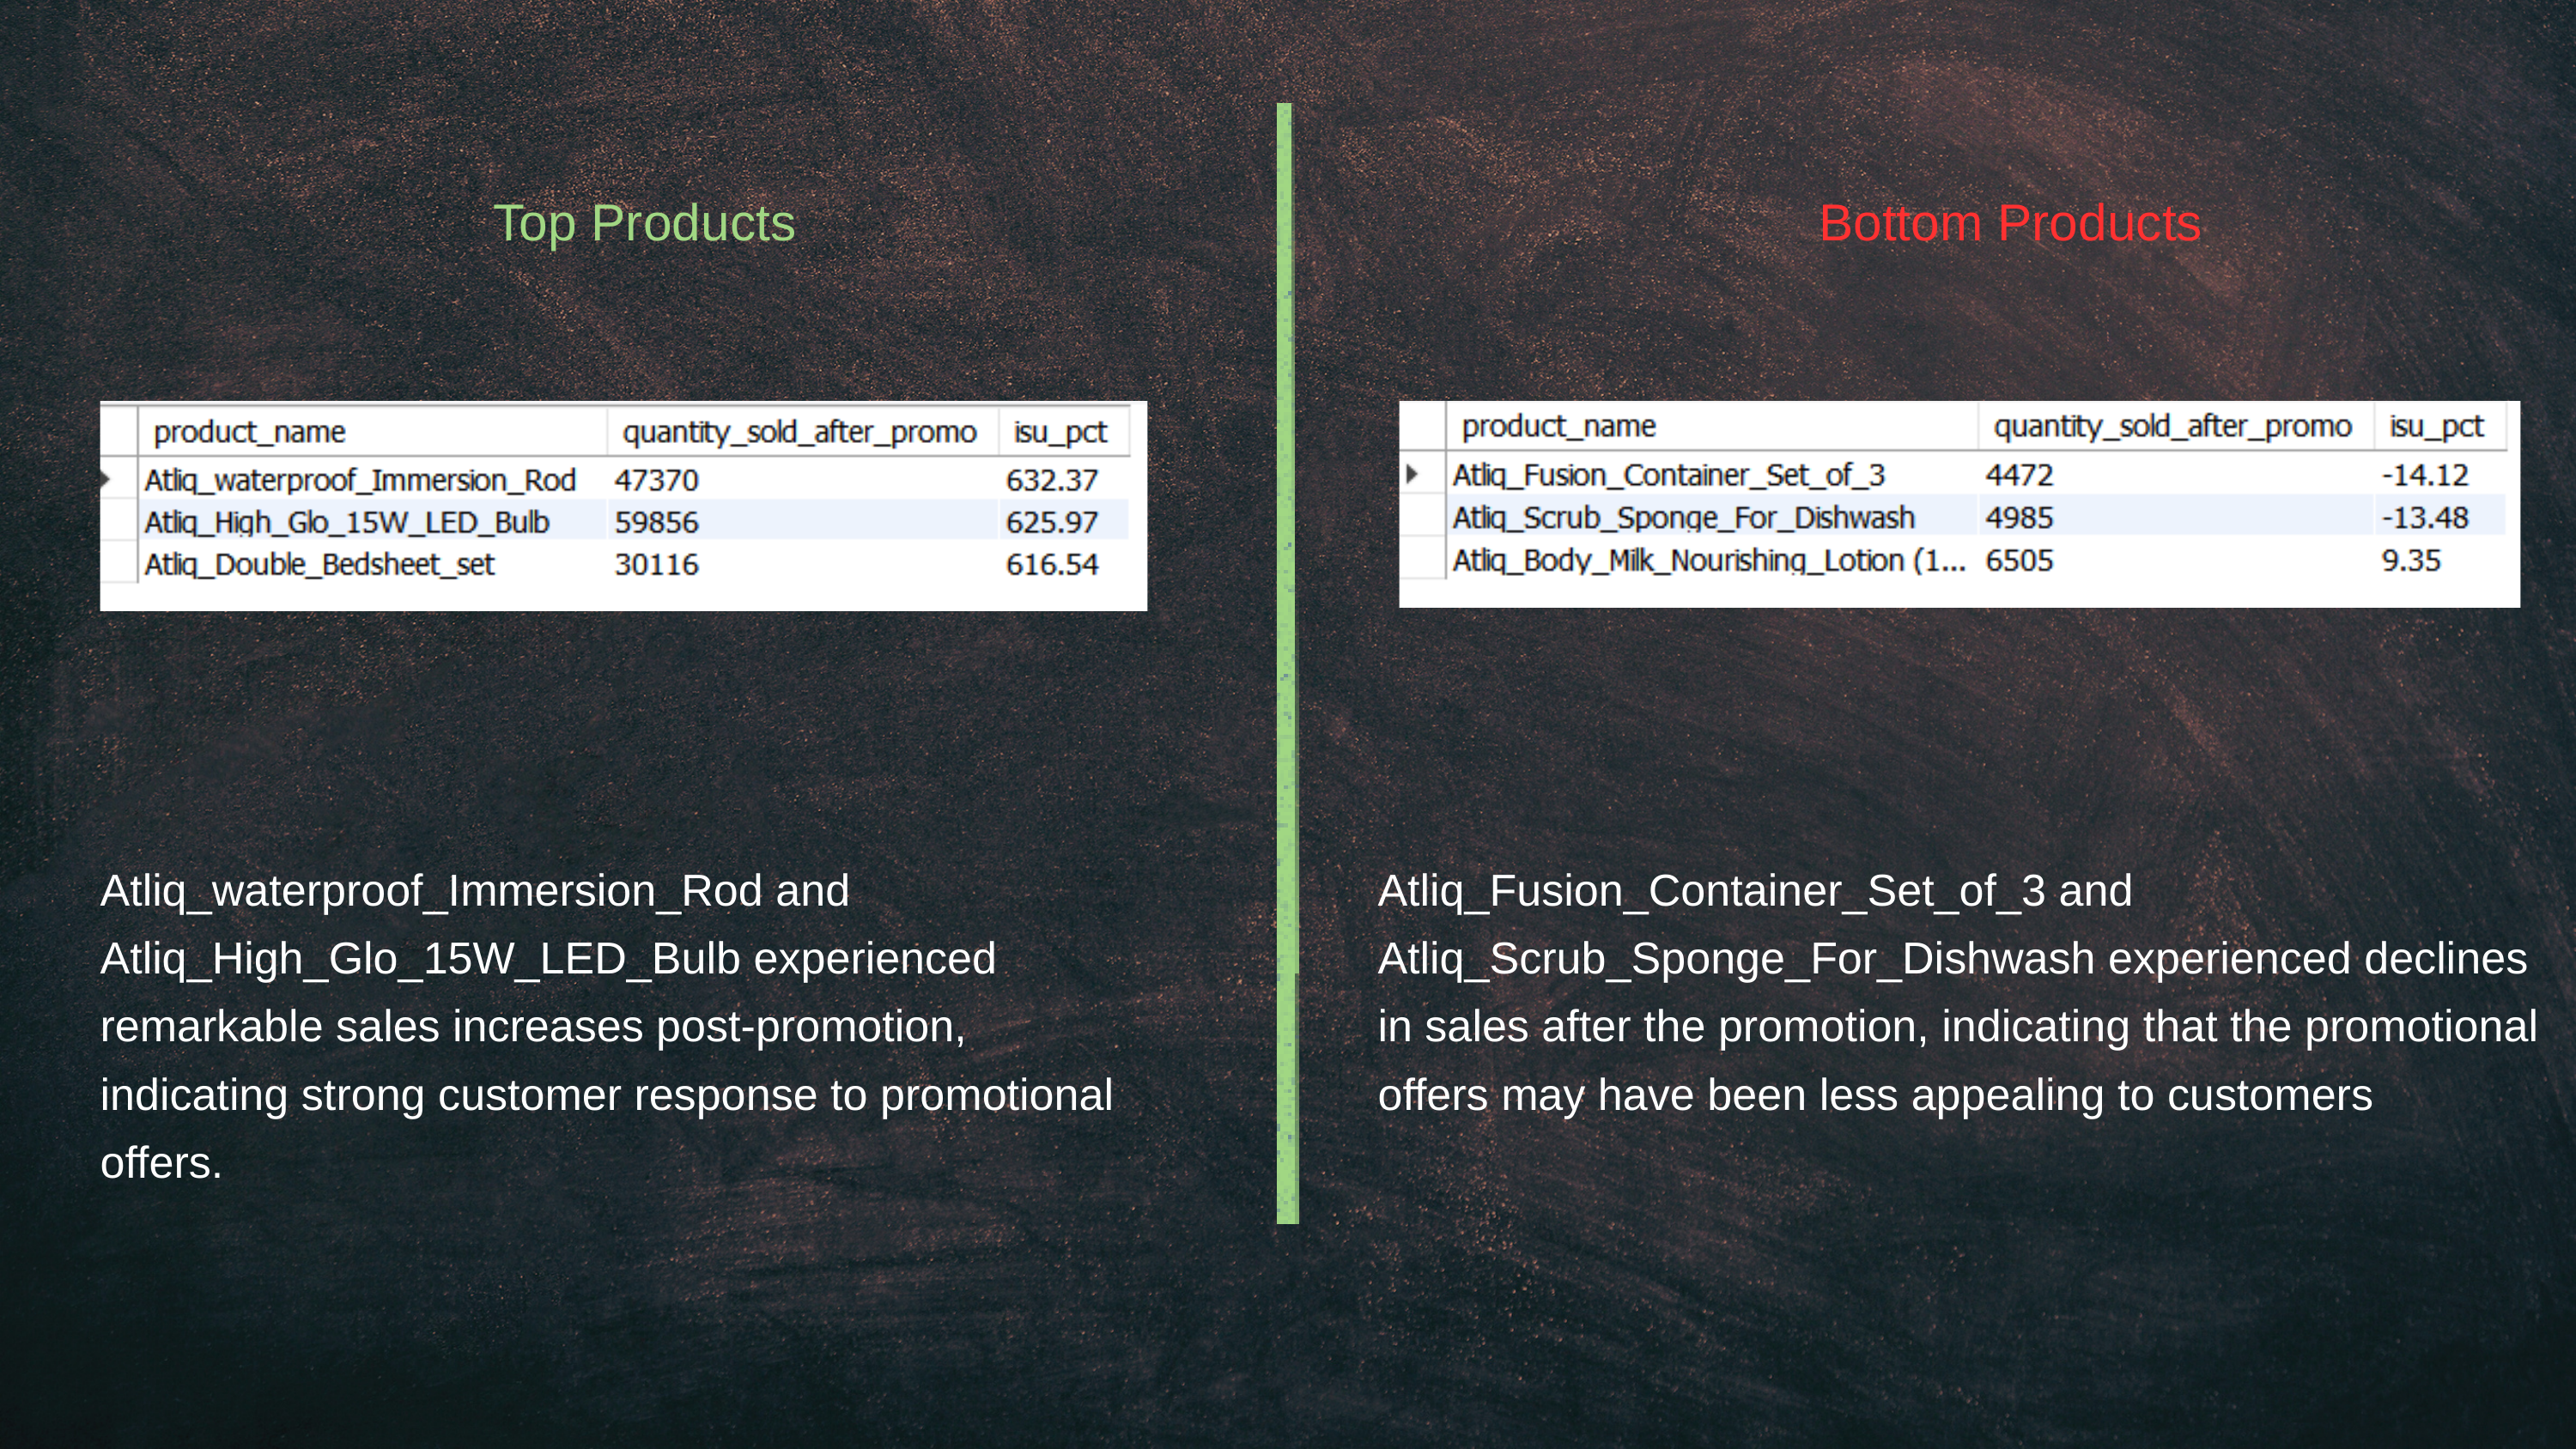

Top Products
Bottom Products

Atliq_waterproof_Immersion_Rod and Atliq_High_Glo_15W_LED_Bulb experienced remarkable sales increases post-promotion, indicating strong customer response to promotional offers.
Atliq_Fusion_Container_Set_of_3 and Atliq_Scrub_Sponge_For_Dishwash experienced declines in sales after the promotion, indicating that the promotional offers may have been less appealing to customers